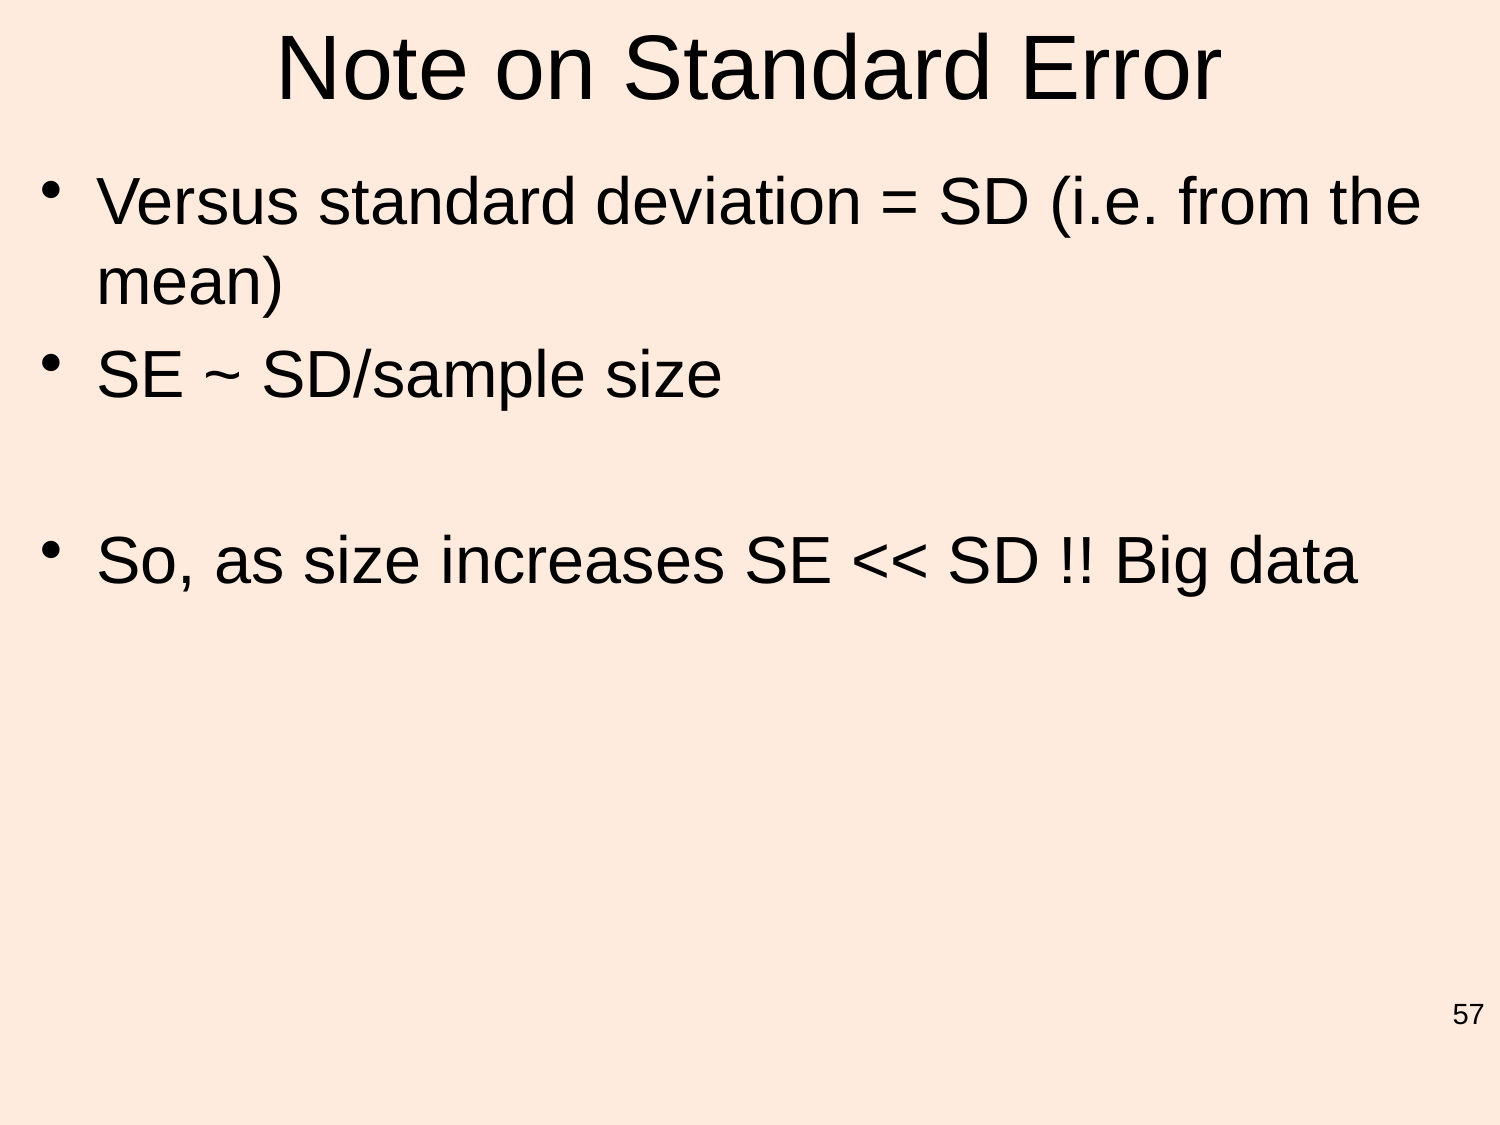

# Note on Standard Error
Versus standard deviation = SD (i.e. from the mean)
SE ~ SD/sample size

So, as size increases SE << SD !! Big data
57